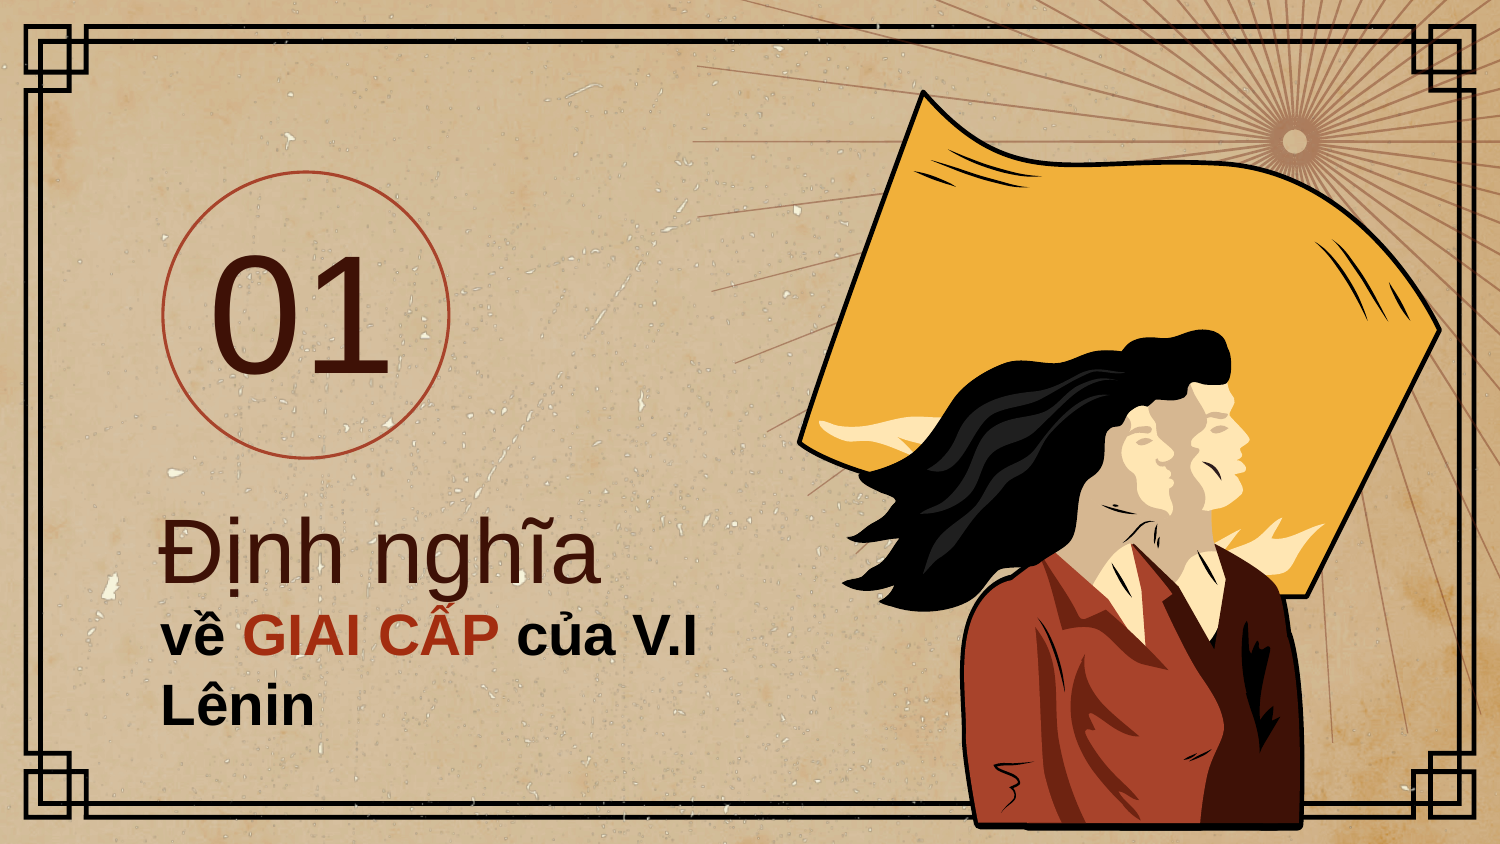

01
# Định nghĩa
về GIAI CẤP của V.I Lênin